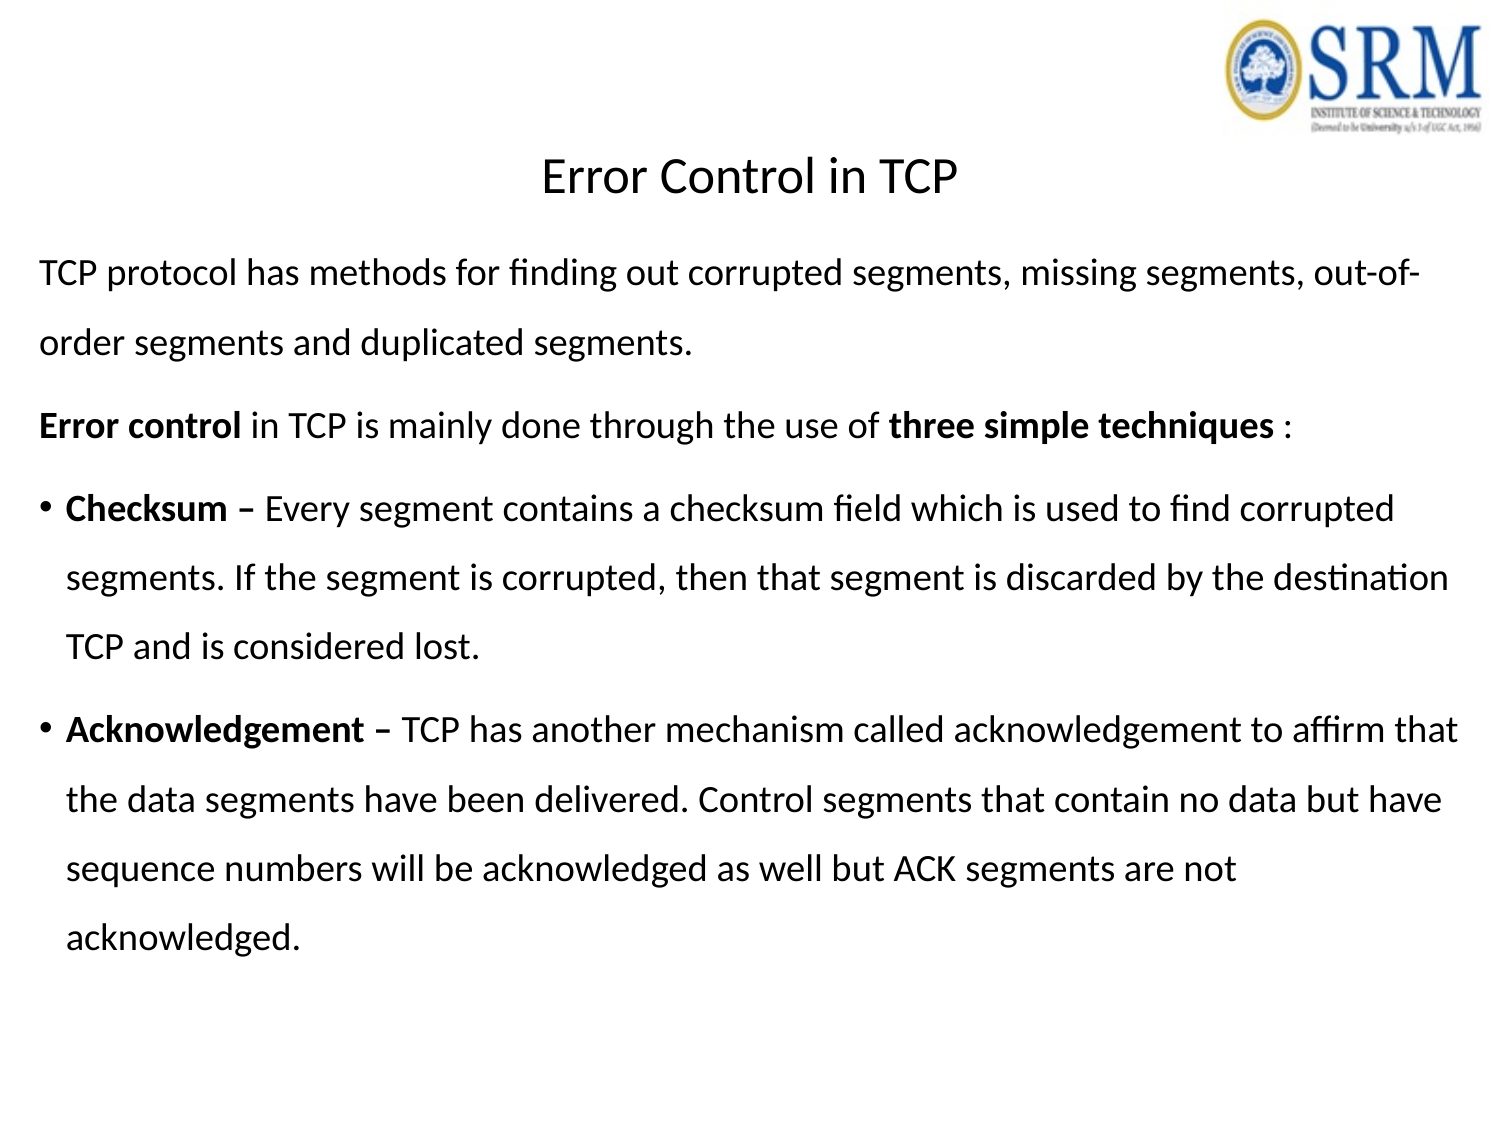

# Error Control in TCP
TCP protocol has methods for finding out corrupted segments, missing segments, out-of-order segments and duplicated segments.
Error control in TCP is mainly done through the use of three simple techniques :
Checksum – Every segment contains a checksum field which is used to find corrupted segments. If the segment is corrupted, then that segment is discarded by the destination TCP and is considered lost.
Acknowledgement – TCP has another mechanism called acknowledgement to affirm that the data segments have been delivered. Control segments that contain no data but have sequence numbers will be acknowledged as well but ACK segments are not acknowledged.